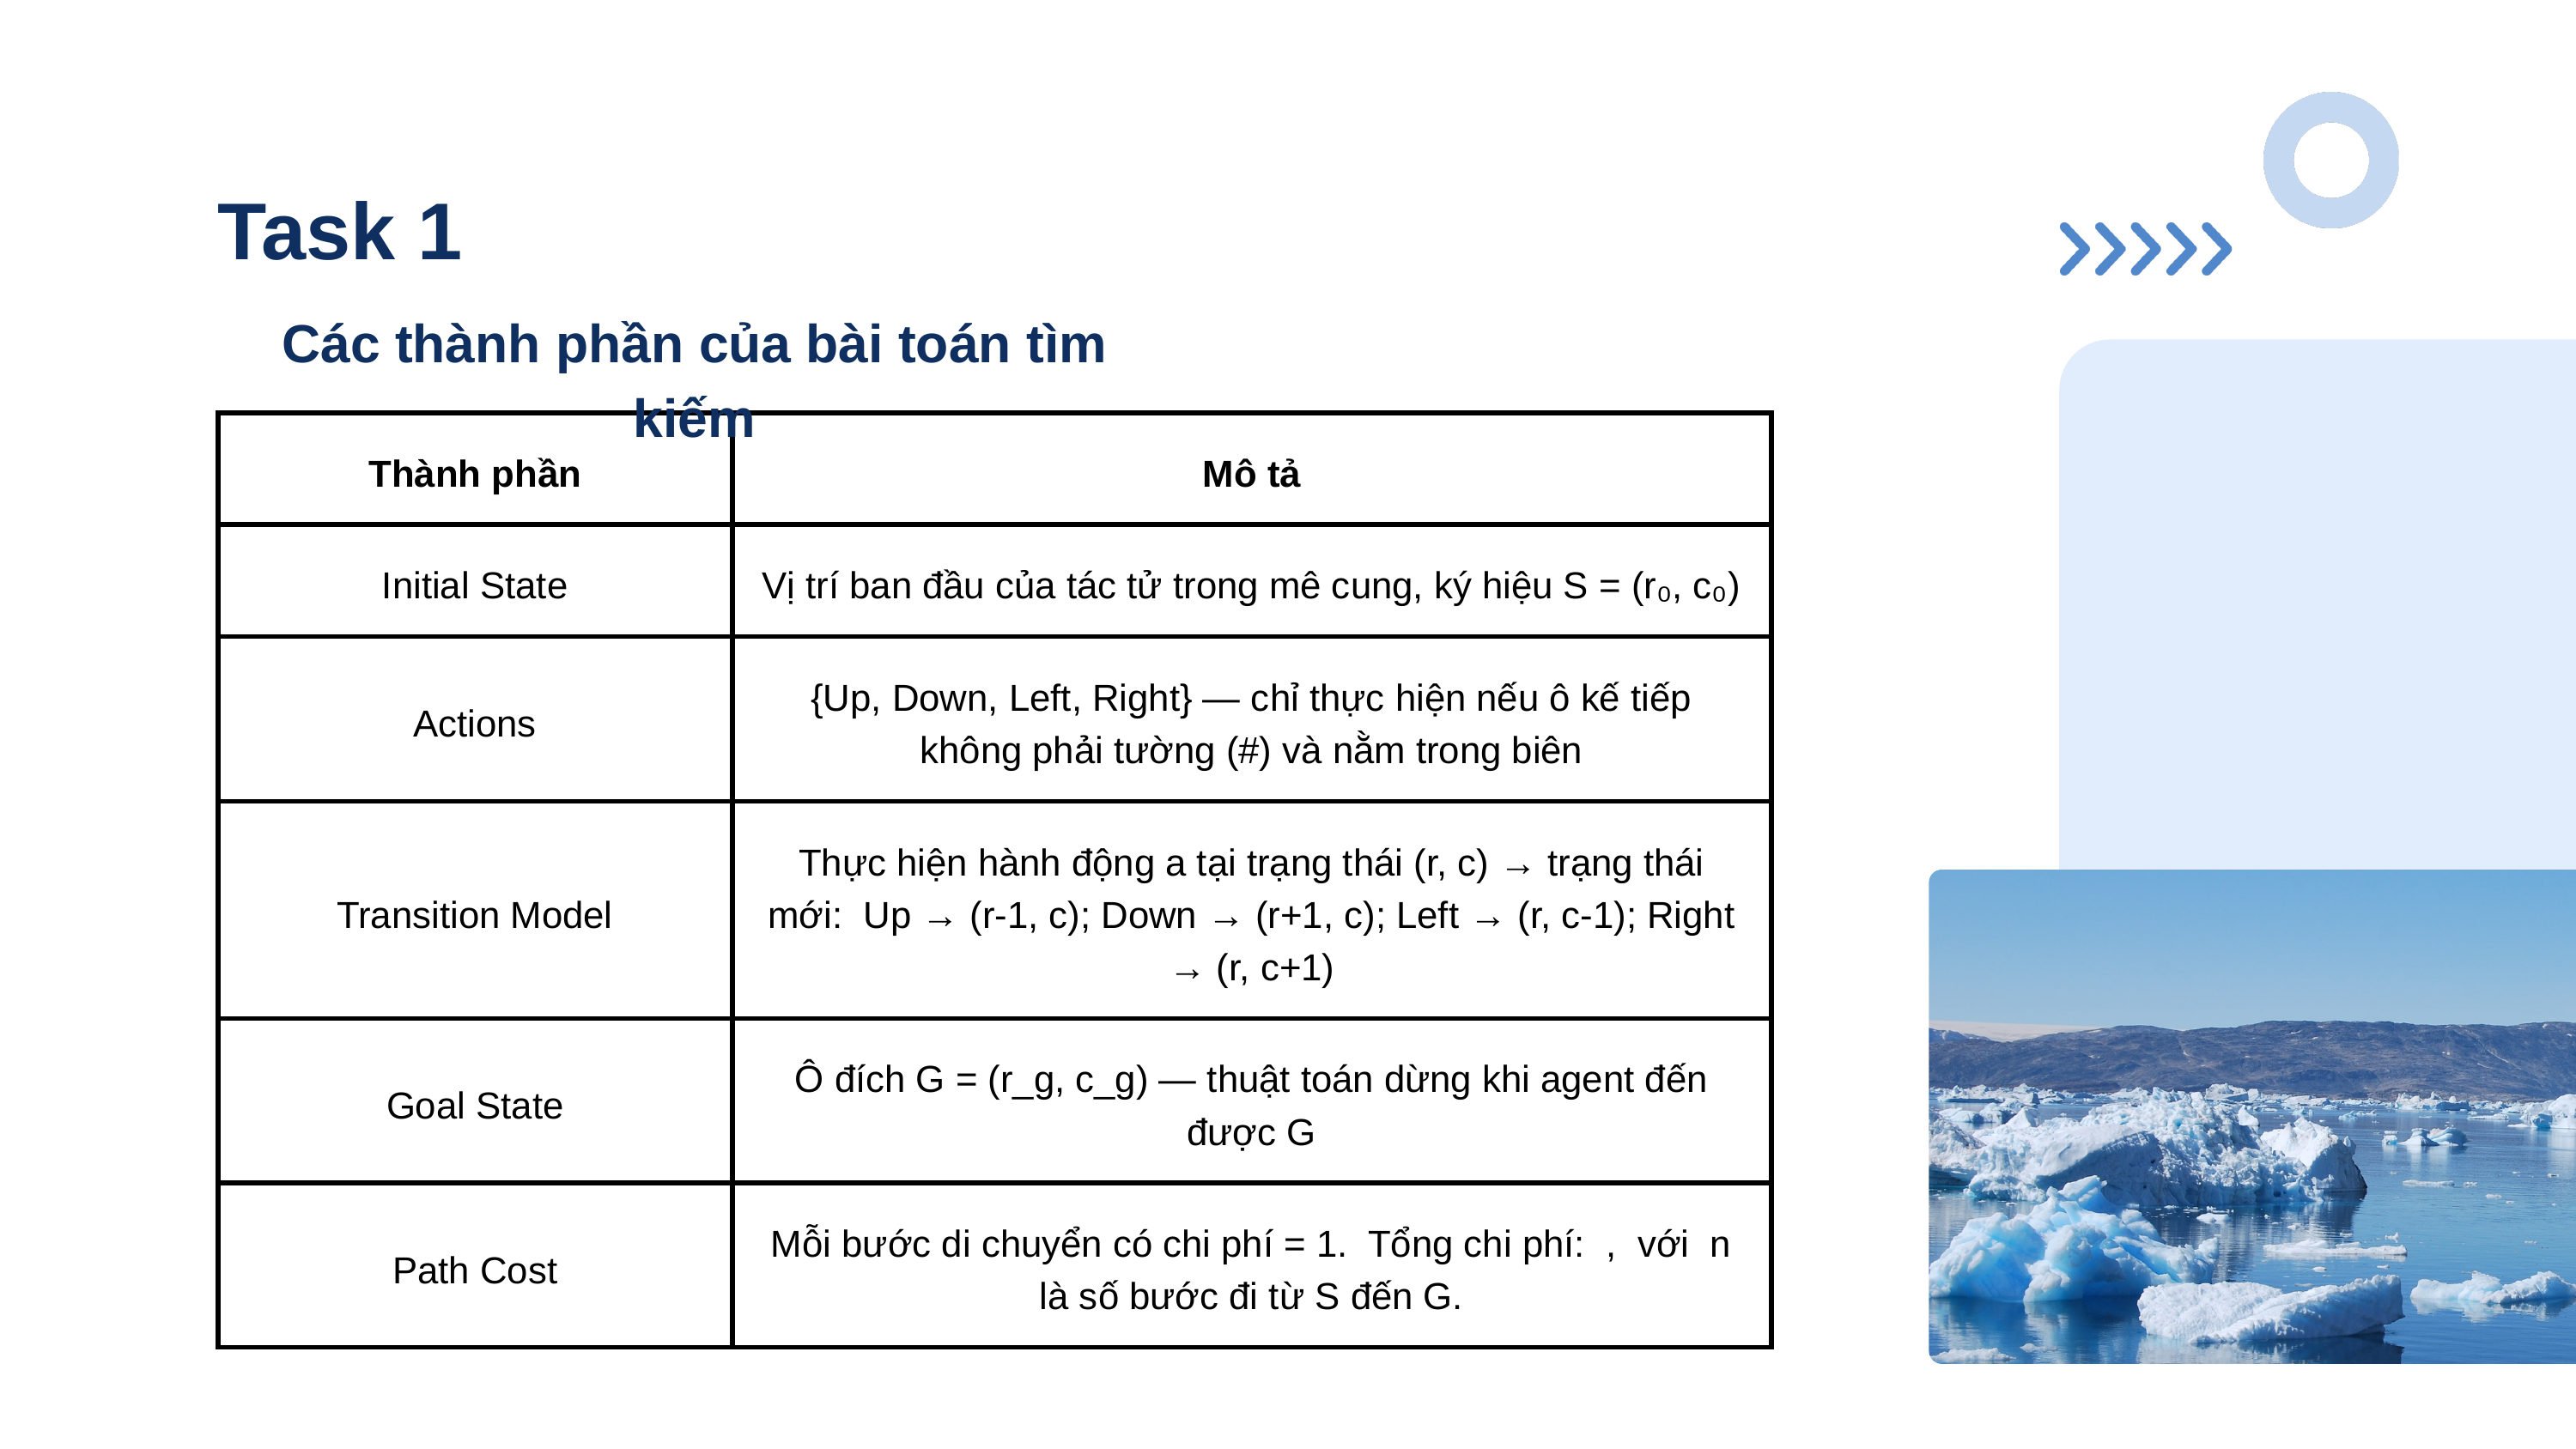

Task 1

Các thành phần của bài toán tìm kiếm

| Thành phần | Mô tả |
| --- | --- |
| Initial State | Vị trí ban đầu của tác tử trong mê cung, ký hiệu S = (r₀, c₀) |
| Actions | {Up, Down, Left, Right} — chỉ thực hiện nếu ô kế tiếp không phải tường (#) và nằm trong biên |
| Transition Model | Thực hiện hành động a tại trạng thái (r, c) → trạng thái mới: Up → (r-1, c); Down → (r+1, c); Left → (r, c-1); Right → (r, c+1) |
| Goal State | Ô đích G = (r\_g, c\_g) — thuật toán dừng khi agent đến được G |
| Path Cost | Mỗi bước di chuyển có chi phí = 1. Tổng chi phí: , với n là số bước đi từ S đến G. |